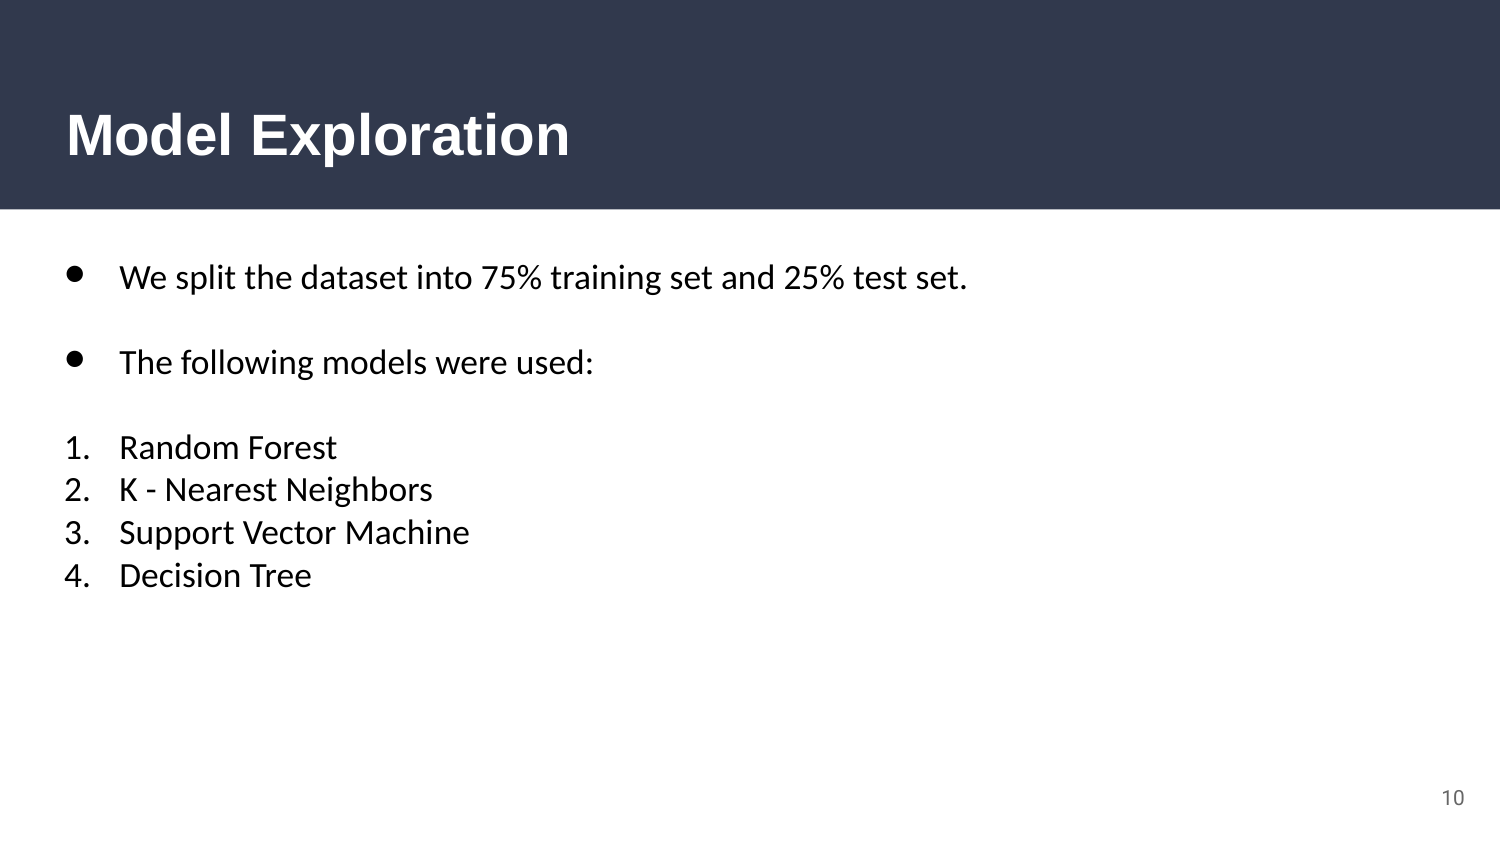

# Model Exploration
We split the dataset into 75% training set and 25% test set.

The following models were used:

Random Forest
K - Nearest Neighbors
Support Vector Machine
Decision Tree
10